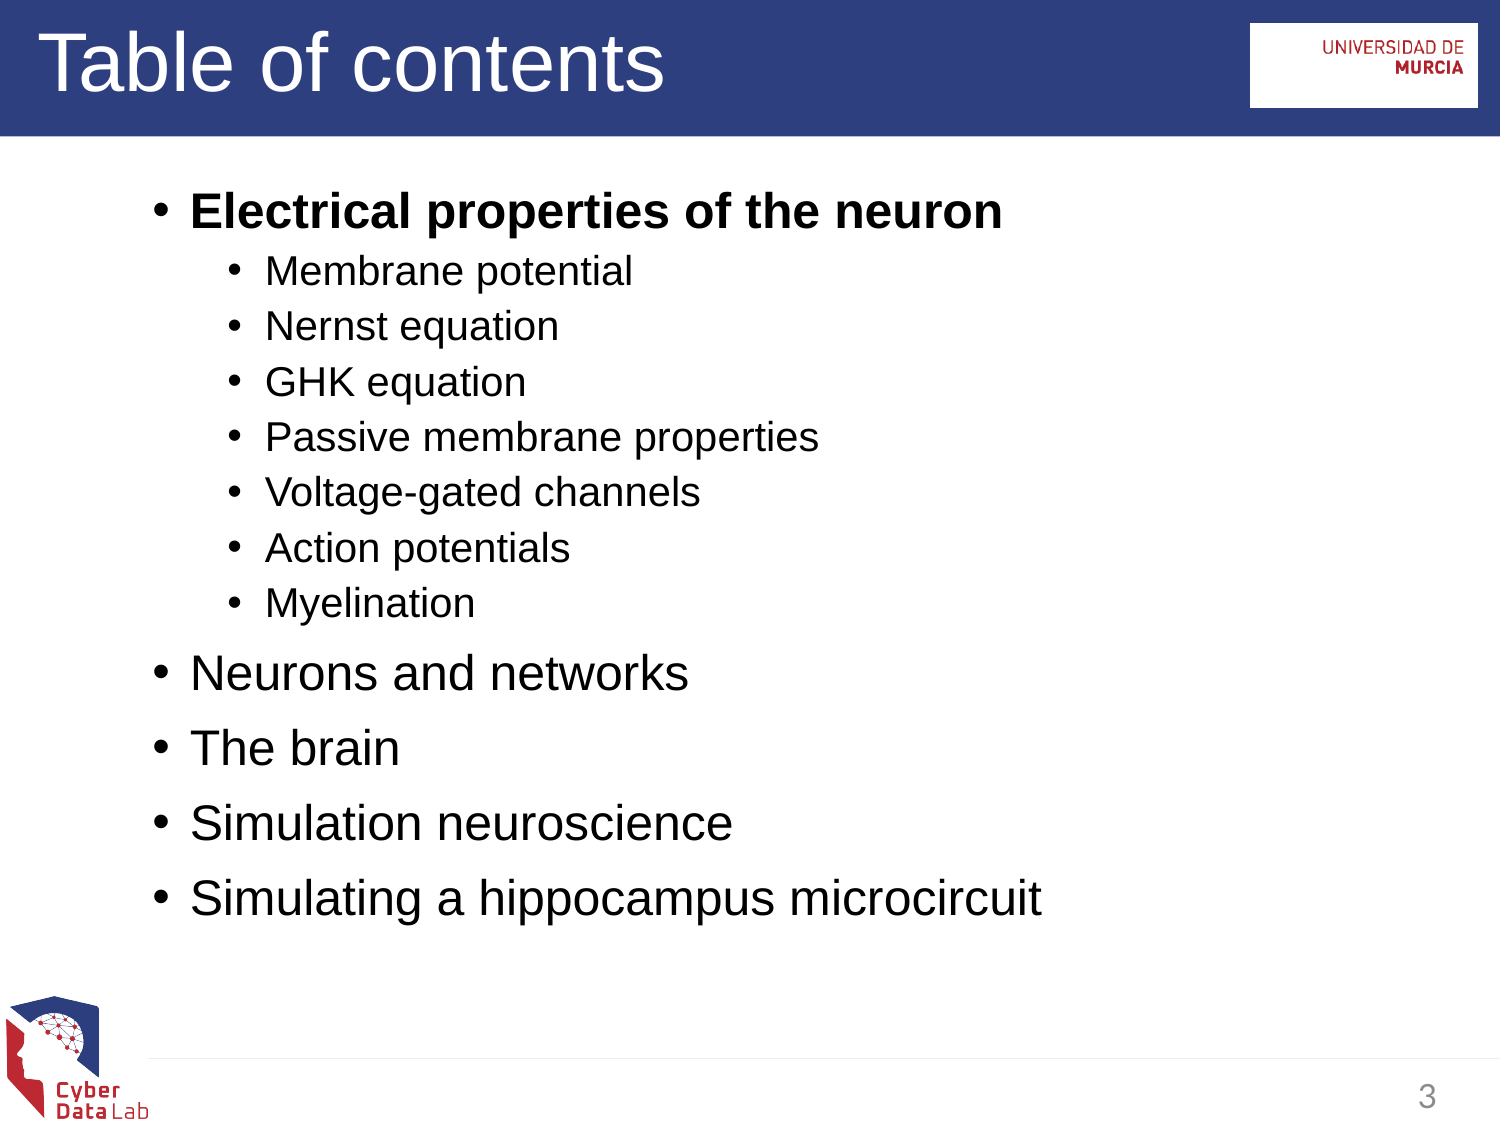

Table of contents
Electrical properties of the neuron
Membrane potential
Nernst equation
GHK equation
Passive membrane properties
Voltage-gated channels
Action potentials
Myelination
Neurons and networks
The brain
Simulation neuroscience
Simulating a hippocampus microcircuit
3